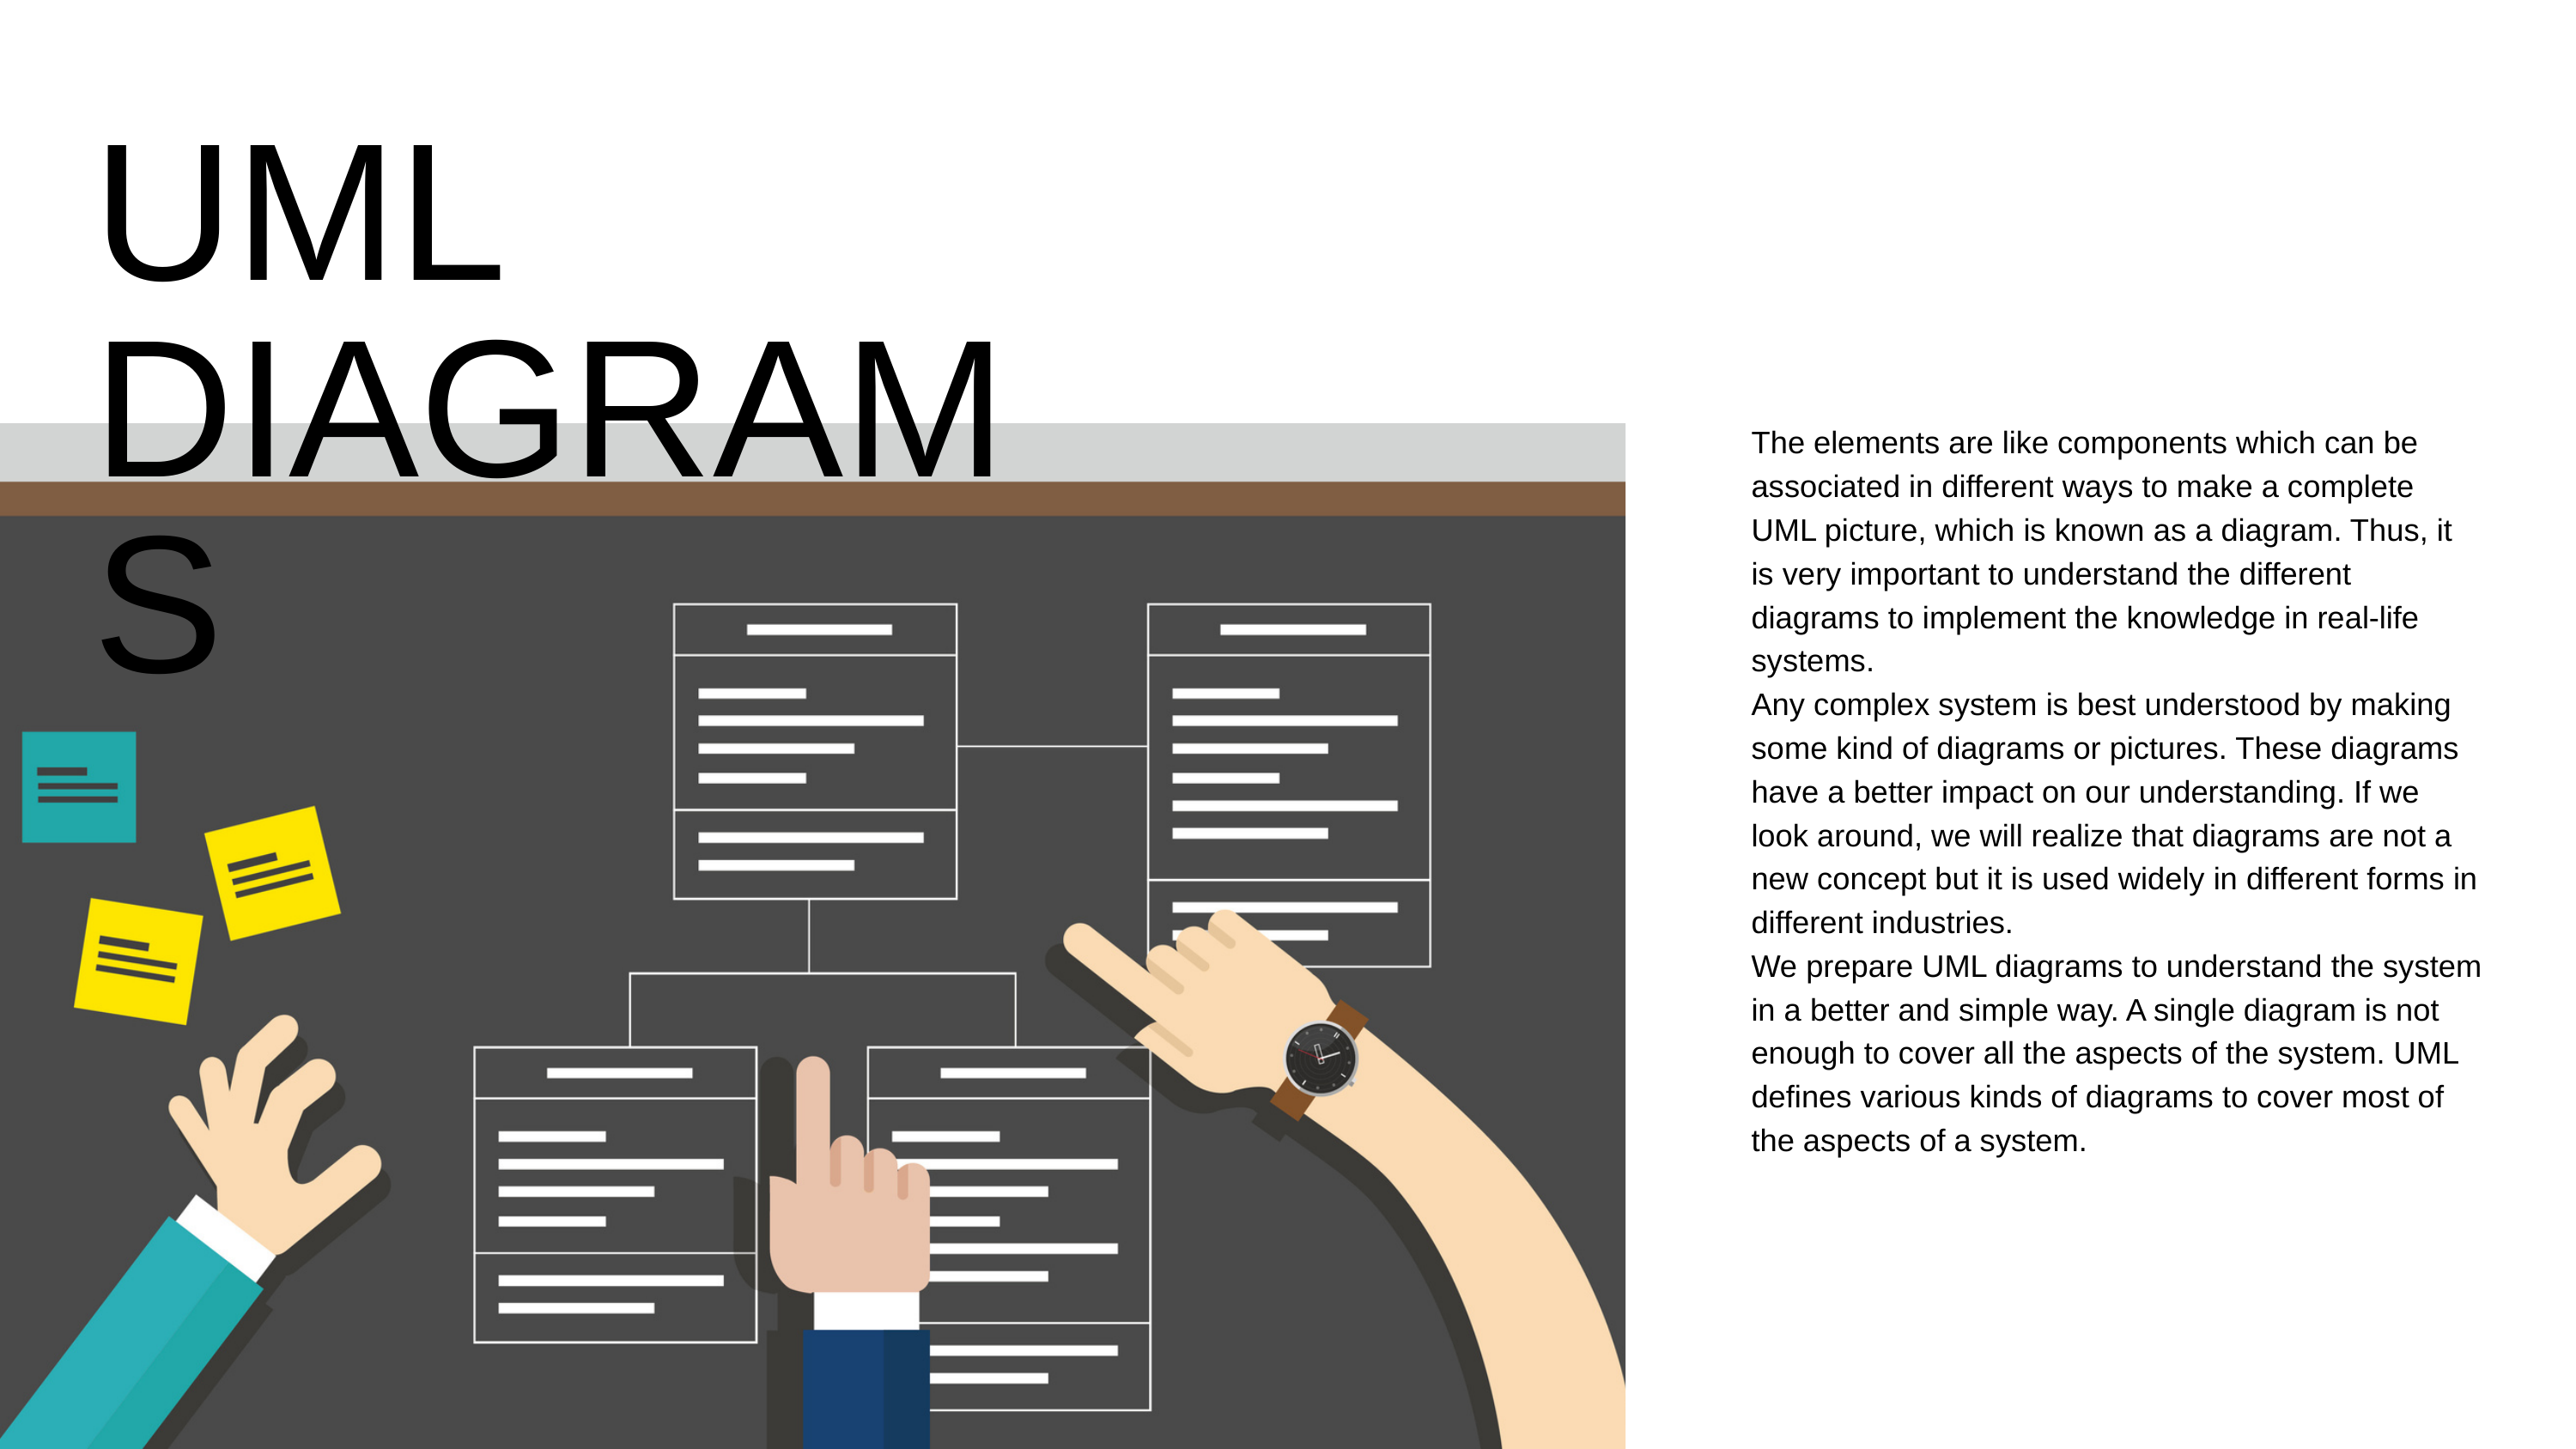

UML DIAGRAMS
The elements are like components which can be associated in different ways to make a complete UML picture, which is known as a diagram. Thus, it is very important to understand the different diagrams to implement the knowledge in real-life systems.
Any complex system is best understood by making some kind of diagrams or pictures. These diagrams have a better impact on our understanding. If we look around, we will realize that diagrams are not a new concept but it is used widely in different forms in different industries.
We prepare UML diagrams to understand the system in a better and simple way. A single diagram is not enough to cover all the aspects of the system. UML defines various kinds of diagrams to cover most of the aspects of a system.